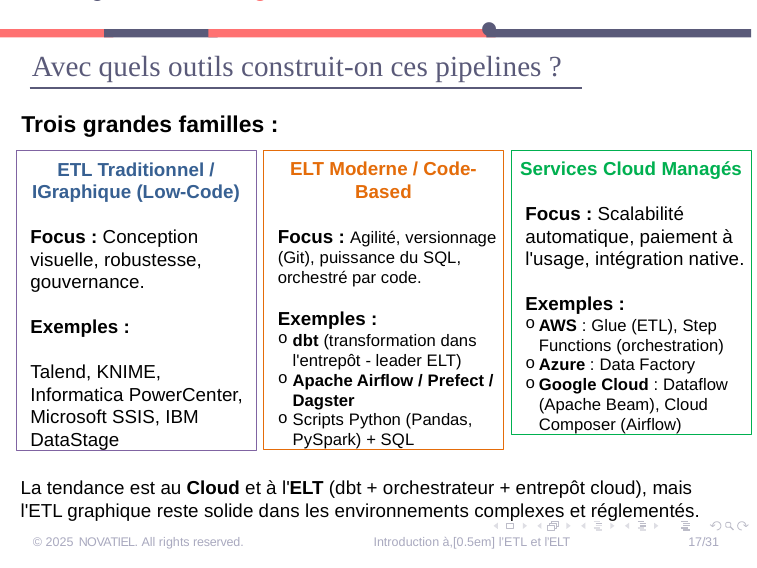

•	•
Avec quels outils construit-on ces pipelines ?
•

Trois grandes familles :
Services Cloud Managés

Focus : Scalabilité automatique, paiement à l'usage, intégration native.

Exemples :
AWS : Glue (ETL), Step Functions (orchestration)
Azure : Data Factory
Google Cloud : Dataflow (Apache Beam), Cloud Composer (Airflow)
ELT Moderne / Code-Based

Focus : Agilité, versionnage (Git), puissance du SQL, orchestré par code.

Exemples :
dbt (transformation dans l'entrepôt - leader ELT)
Apache Airflow / Prefect / Dagster
Scripts Python (Pandas, PySpark) + SQL
ETL Traditionnel / IGraphique (Low-Code)

Focus : Conception visuelle, robustesse, gouvernance.

Exemples :

Talend, KNIME,
Informatica PowerCenter,
Microsoft SSIS, IBM DataStage
La tendance est au Cloud et à l'ELT (dbt + orchestrateur + entrepôt cloud), mais l'ETL graphique reste solide dans les environnements complexes et réglementés.
© 2025 NOVATIEL. All rights reserved.
Introduction à,[0.5em] l’ETL et l’ELT
17/31